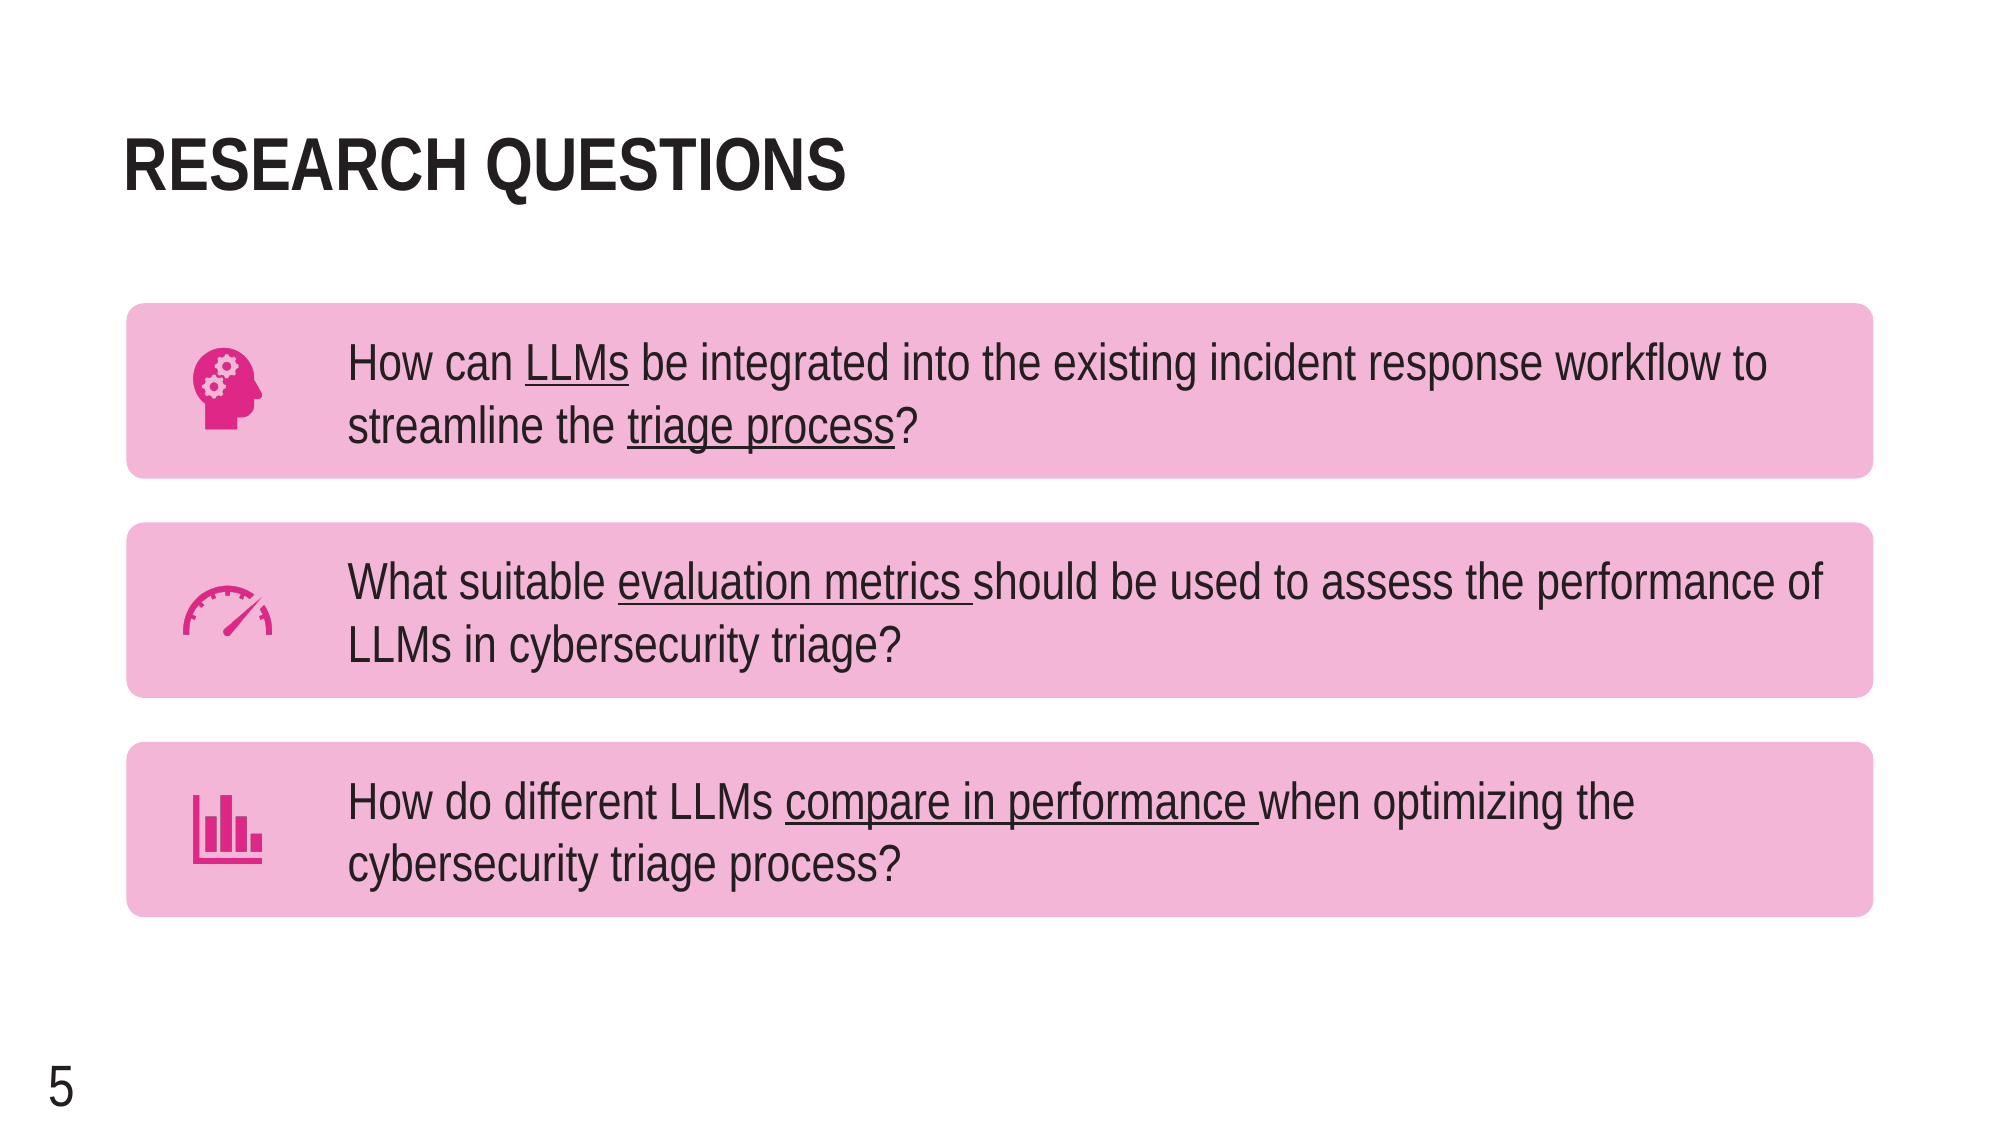

# Research questions
How can LLMs be integrated into the existing incident response workflow to streamline the triage process?
What suitable evaluation metrics should be used to assess the performance of LLMs in cybersecurity triage?
How do different LLMs compare in performance when optimizing the cybersecurity triage process?

5